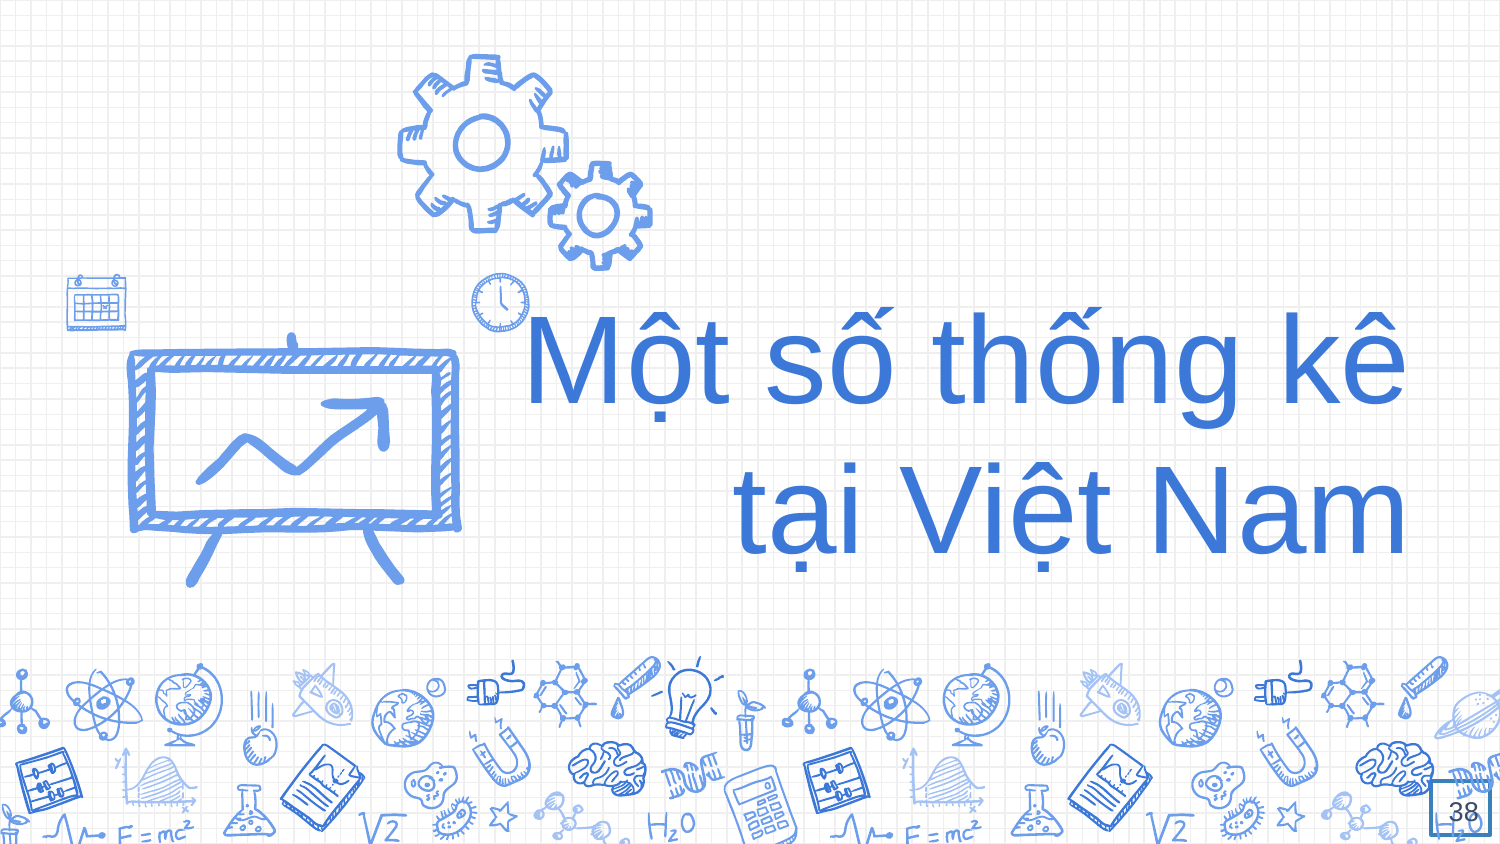

# Một số thống kê tại Việt Nam

38